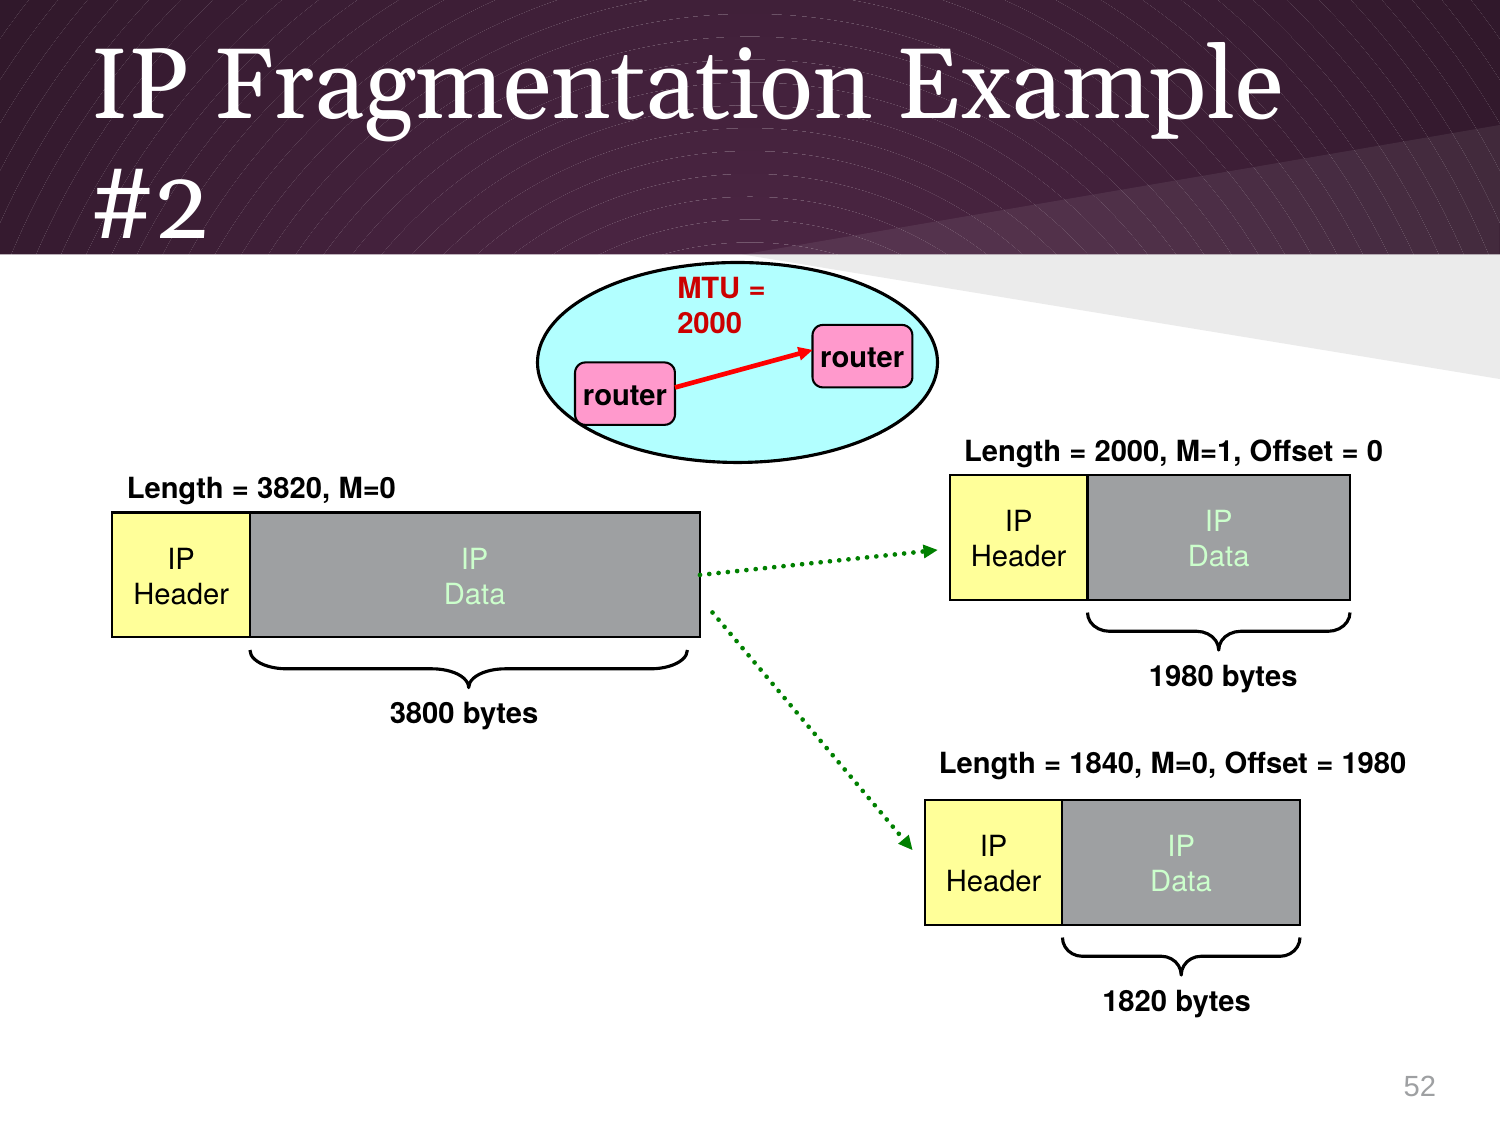

# IP Fragmentation Example #2

MTU = 2000
router

router
Length = 2000, M=1, Offset = 0
IP
Header
IP
Data

1980 bytes

Length = 3820, M=0
IP
Header
IP
Data
3800 bytes

Length = 1840, M=0, Offset = 1980
IP
Header
IP
Data

1820 bytes
52